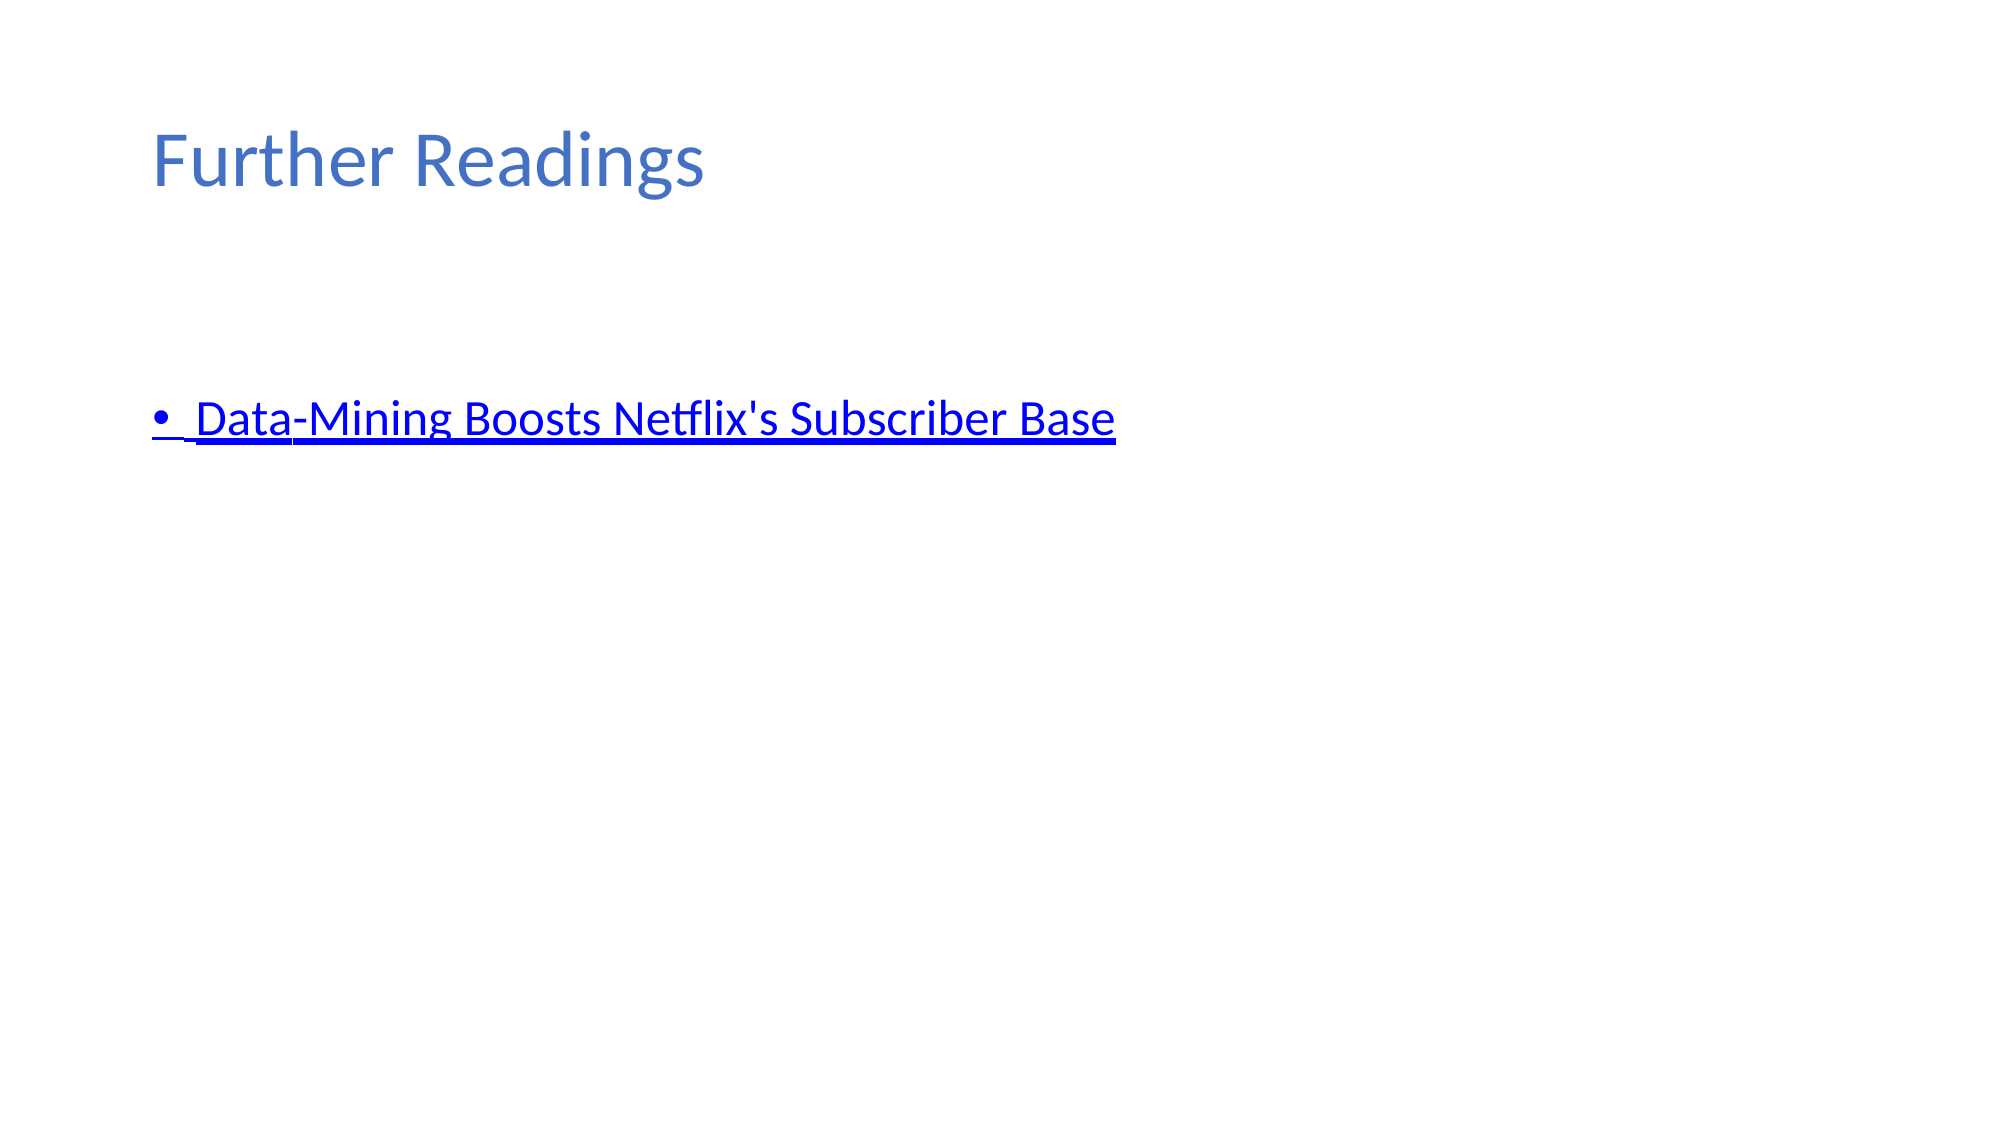

Further Readings
•  Data-Mining Boosts Netflix's Subscriber Base